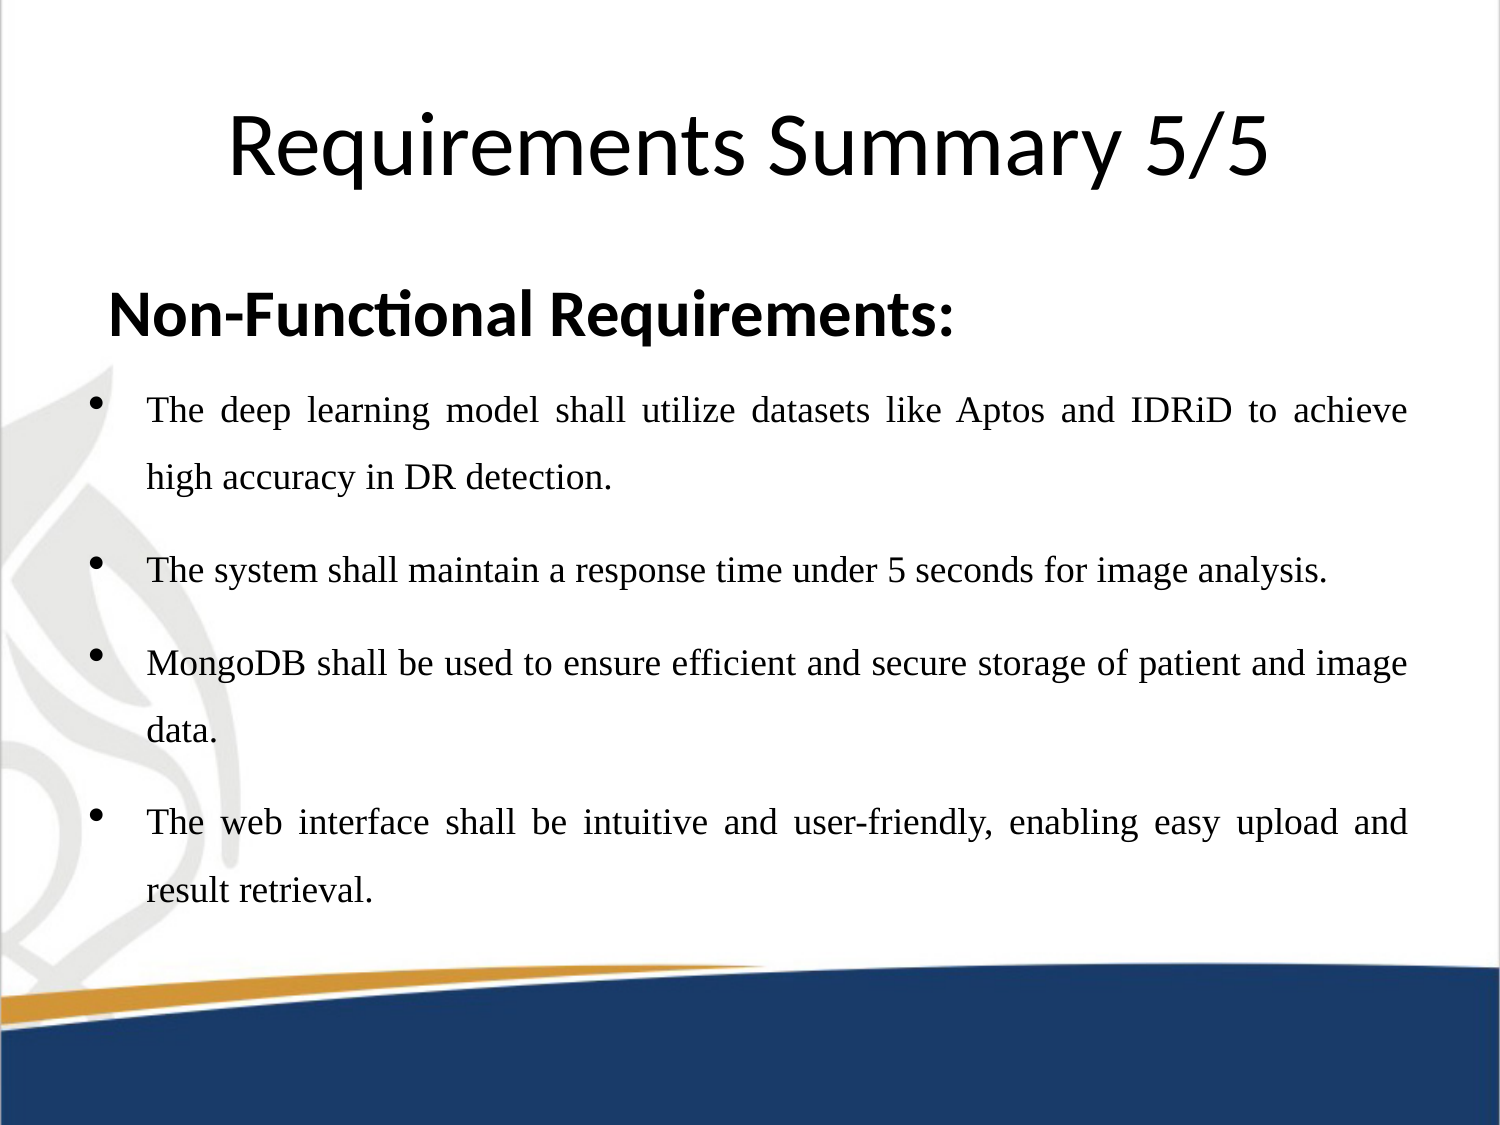

# Requirements Summary 5/5
Non-Functional Requirements:
The deep learning model shall utilize datasets like Aptos and IDRiD to achieve high accuracy in DR detection.
The system shall maintain a response time under 5 seconds for image analysis.
MongoDB shall be used to ensure efficient and secure storage of patient and image data.
The web interface shall be intuitive and user-friendly, enabling easy upload and result retrieval.